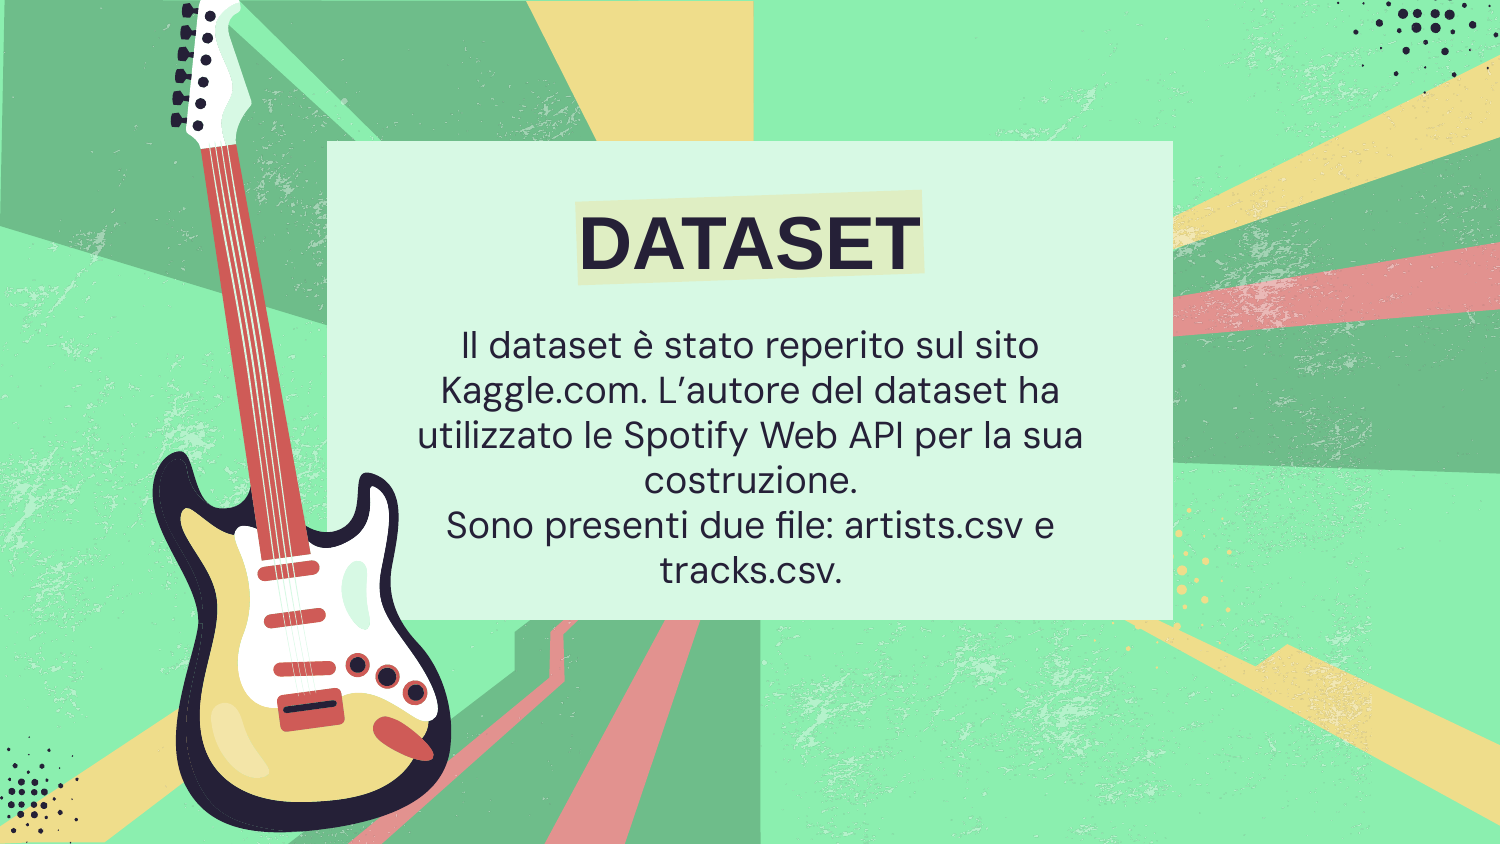

# DATASET

Il dataset è stato reperito sul sito Kaggle.com. L’autore del dataset ha utilizzato le Spotify Web API per la sua costruzione.
Sono presenti due file: artists.csv e tracks.csv.